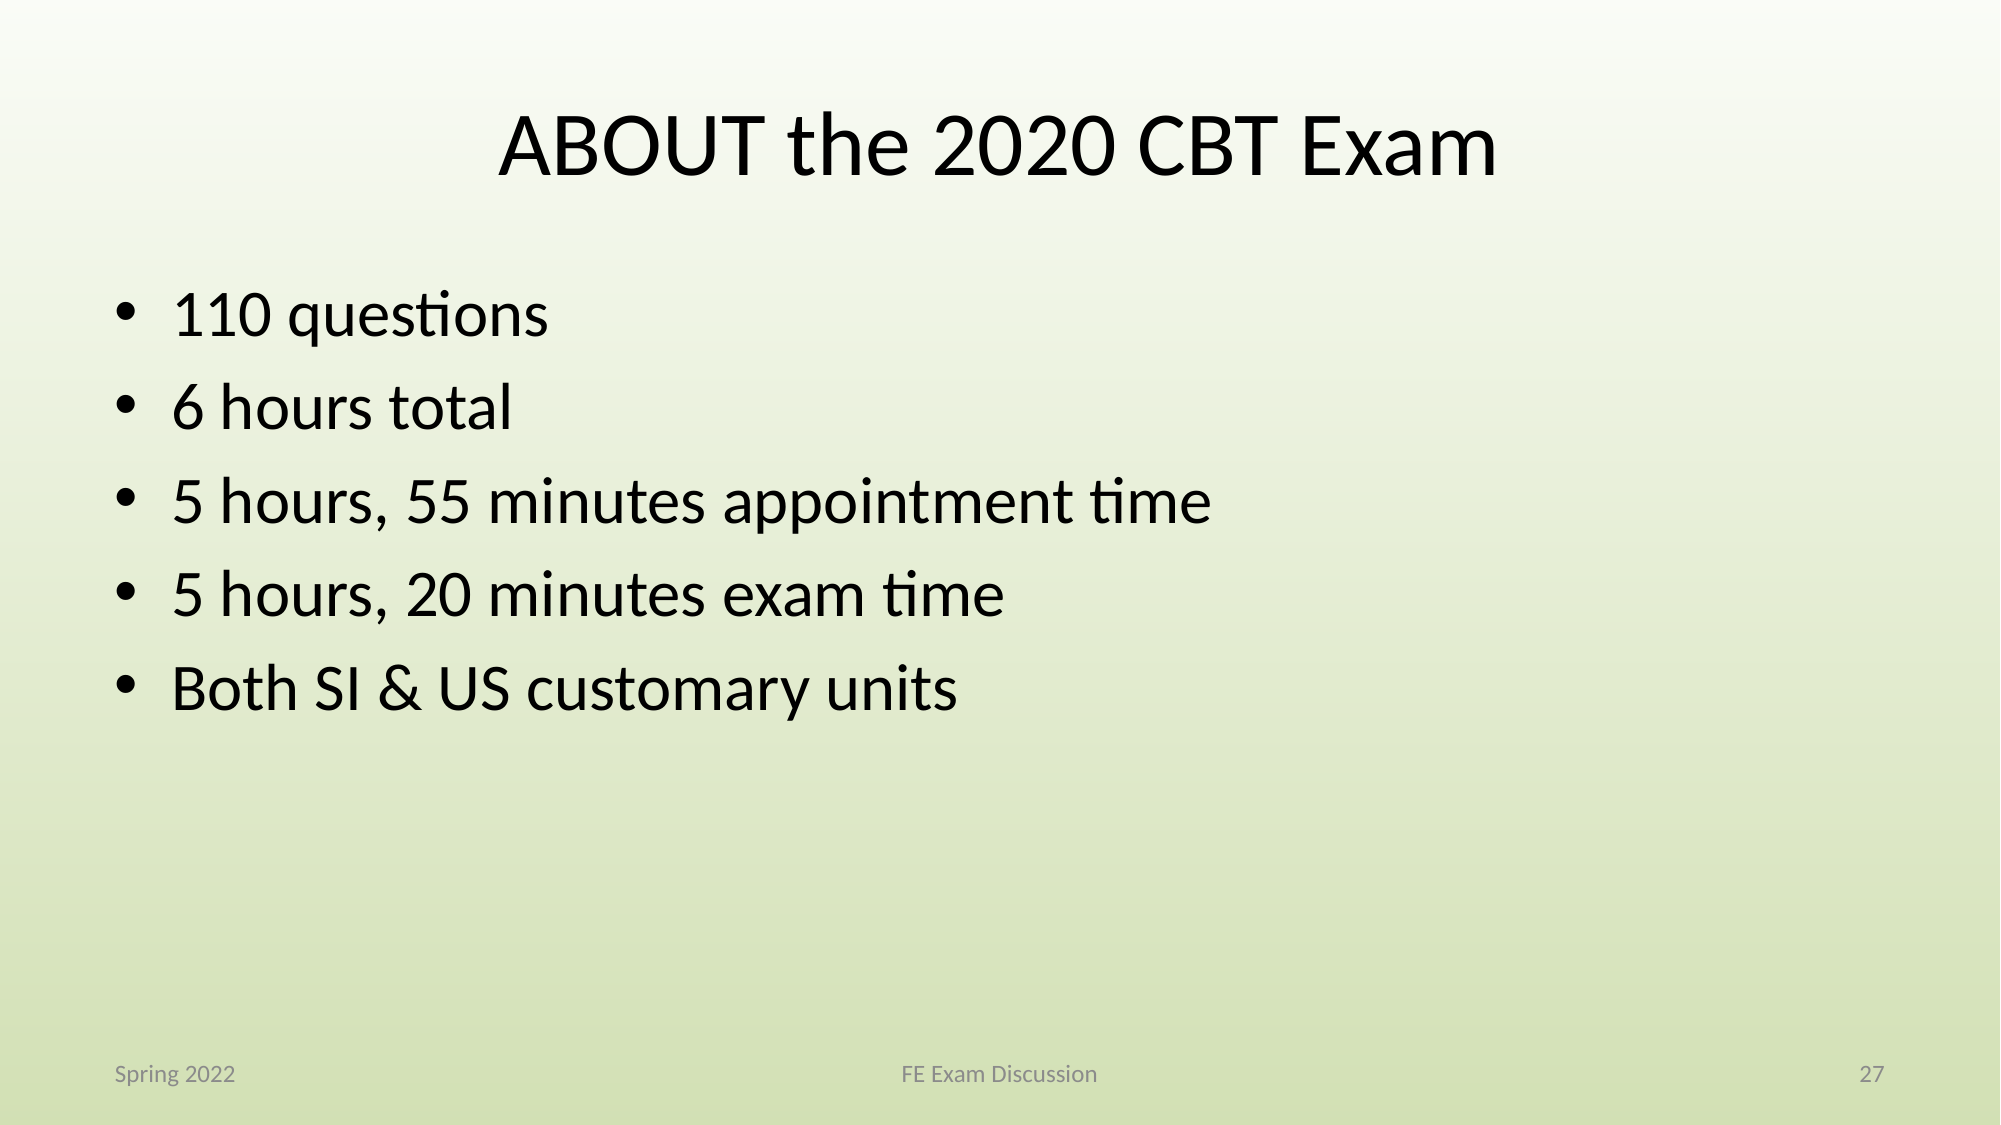

# ABOUT the 2020 CBT Exam
110 questions
6 hours total
5 hours, 55 minutes appointment time
5 hours, 20 minutes exam time
Both SI & US customary units

Spring 2022
FE Exam Discussion
27